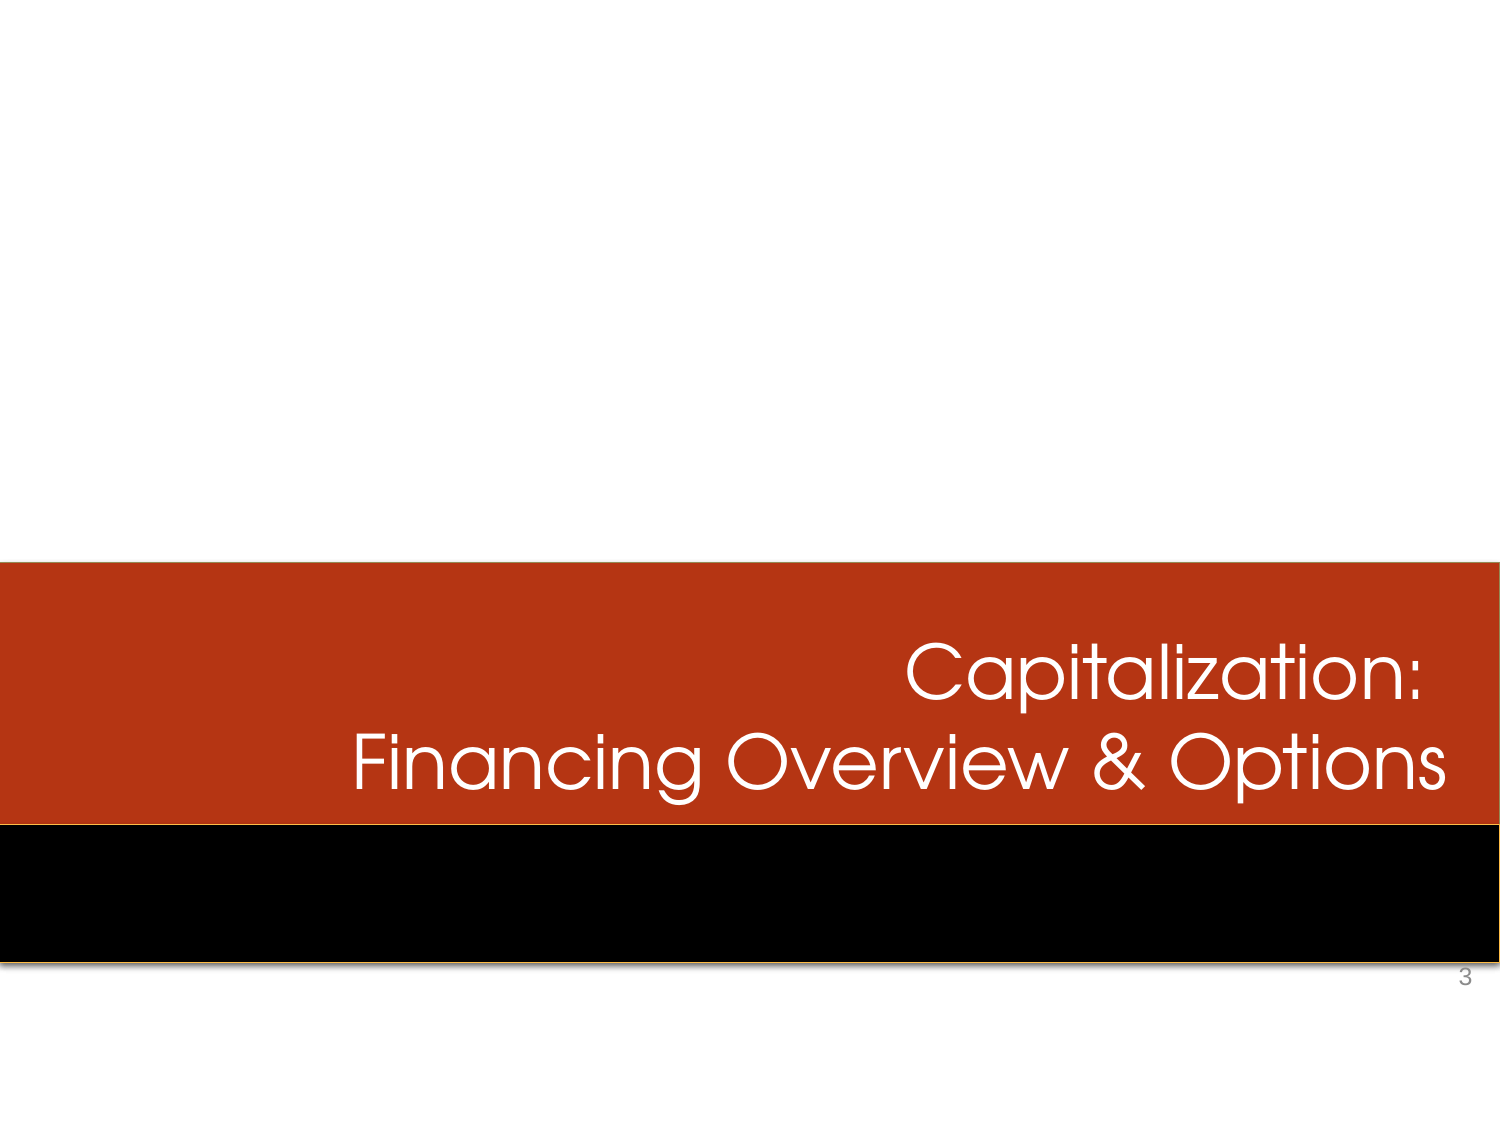

# Capitalization: Financing Overview & Options

3